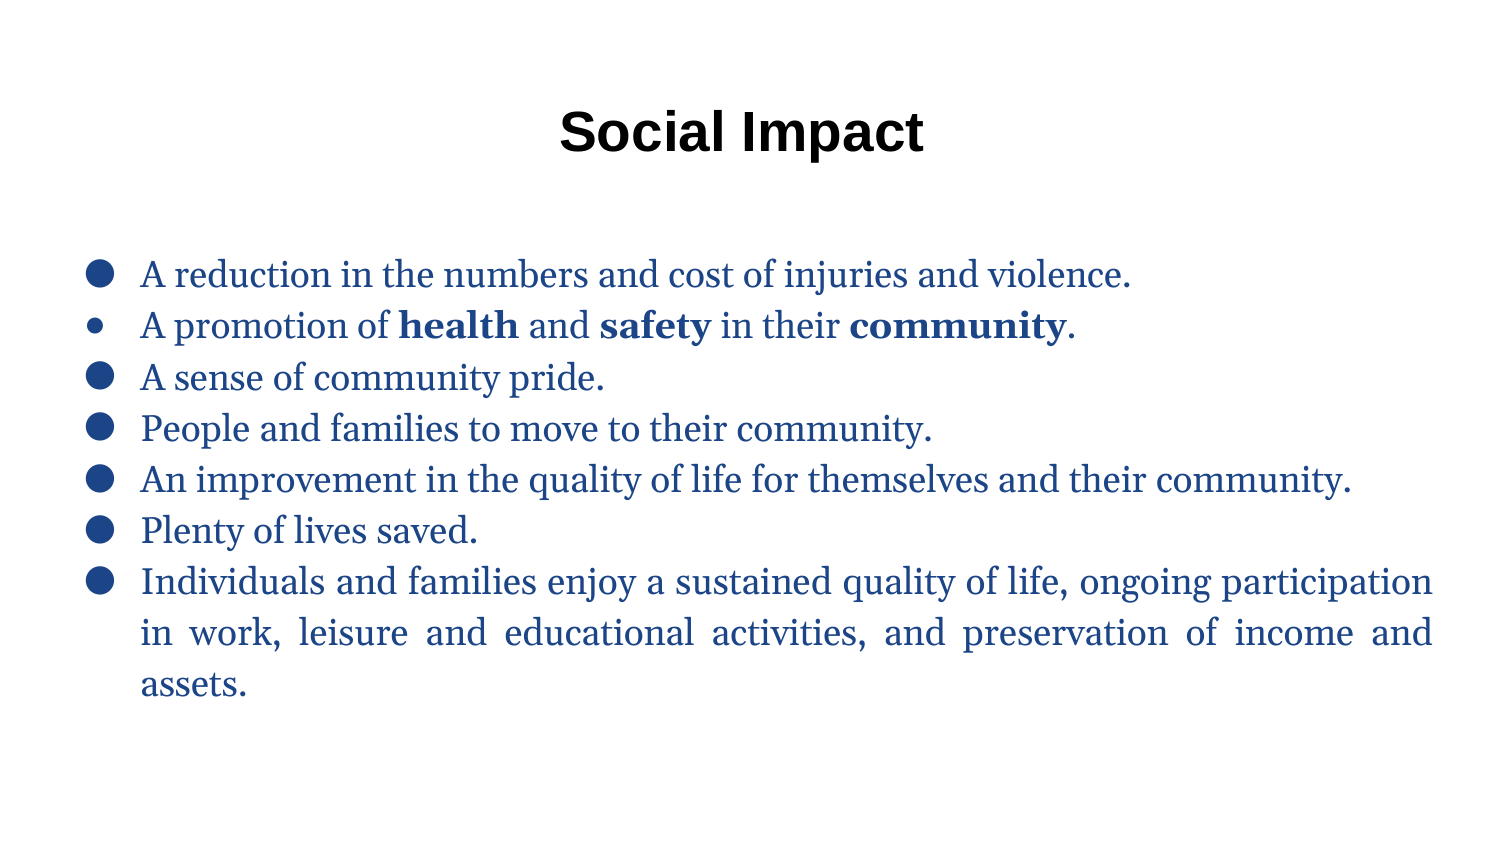

# Social Impact
A reduction in the numbers and cost of injuries and violence.
A promotion of health and safety in their community.
A sense of community pride.
People and families to move to their community.
An improvement in the quality of life for themselves and their community.
Plenty of lives saved.
Individuals and families enjoy a sustained quality of life, ongoing participation in work, leisure and educational activities, and preservation of income and assets.